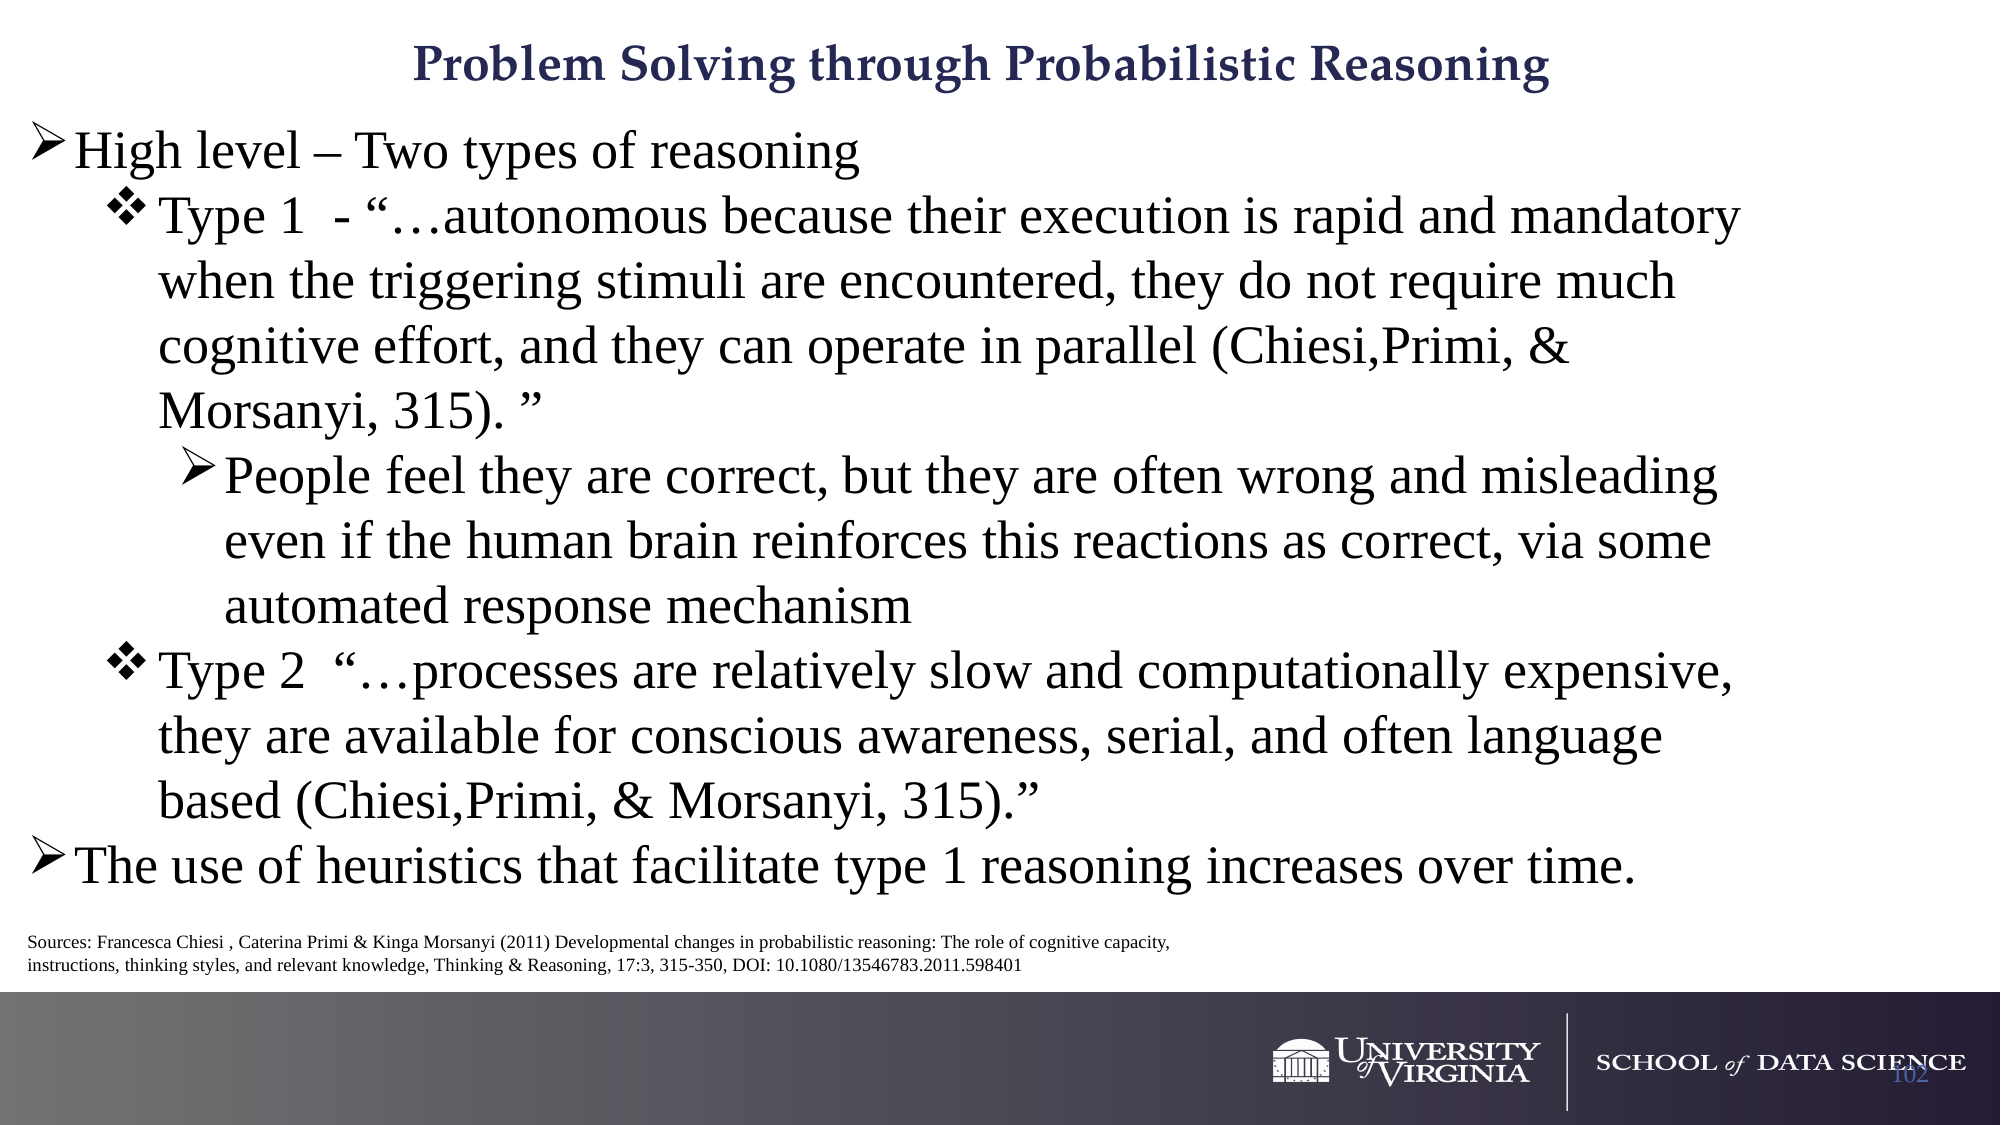

# Problem Solving through Probabilistic Reasoning
High level – Two types of reasoning
Type 1  - “…autonomous because their execution is rapid and mandatory when the triggering stimuli are encountered, they do not require much cognitive effort, and they can operate in parallel (Chiesi,Primi, & Morsanyi, 315). ”
People feel they are correct, but they are often wrong and misleading even if the human brain reinforces this reactions as correct, via some automated response mechanism
Type 2  “…processes are relatively slow and computationally expensive, they are available for conscious awareness, serial, and often language based (Chiesi,Primi, & Morsanyi, 315).”
The use of heuristics that facilitate type 1 reasoning increases over time.
Sources: Francesca Chiesi , Caterina Primi & Kinga Morsanyi (2011) Developmental changes in probabilistic reasoning: The role of cognitive capacity, instructions, thinking styles, and relevant knowledge, Thinking & Reasoning, 17:3, 315-350, DOI: 10.1080/13546783.2011.598401
102